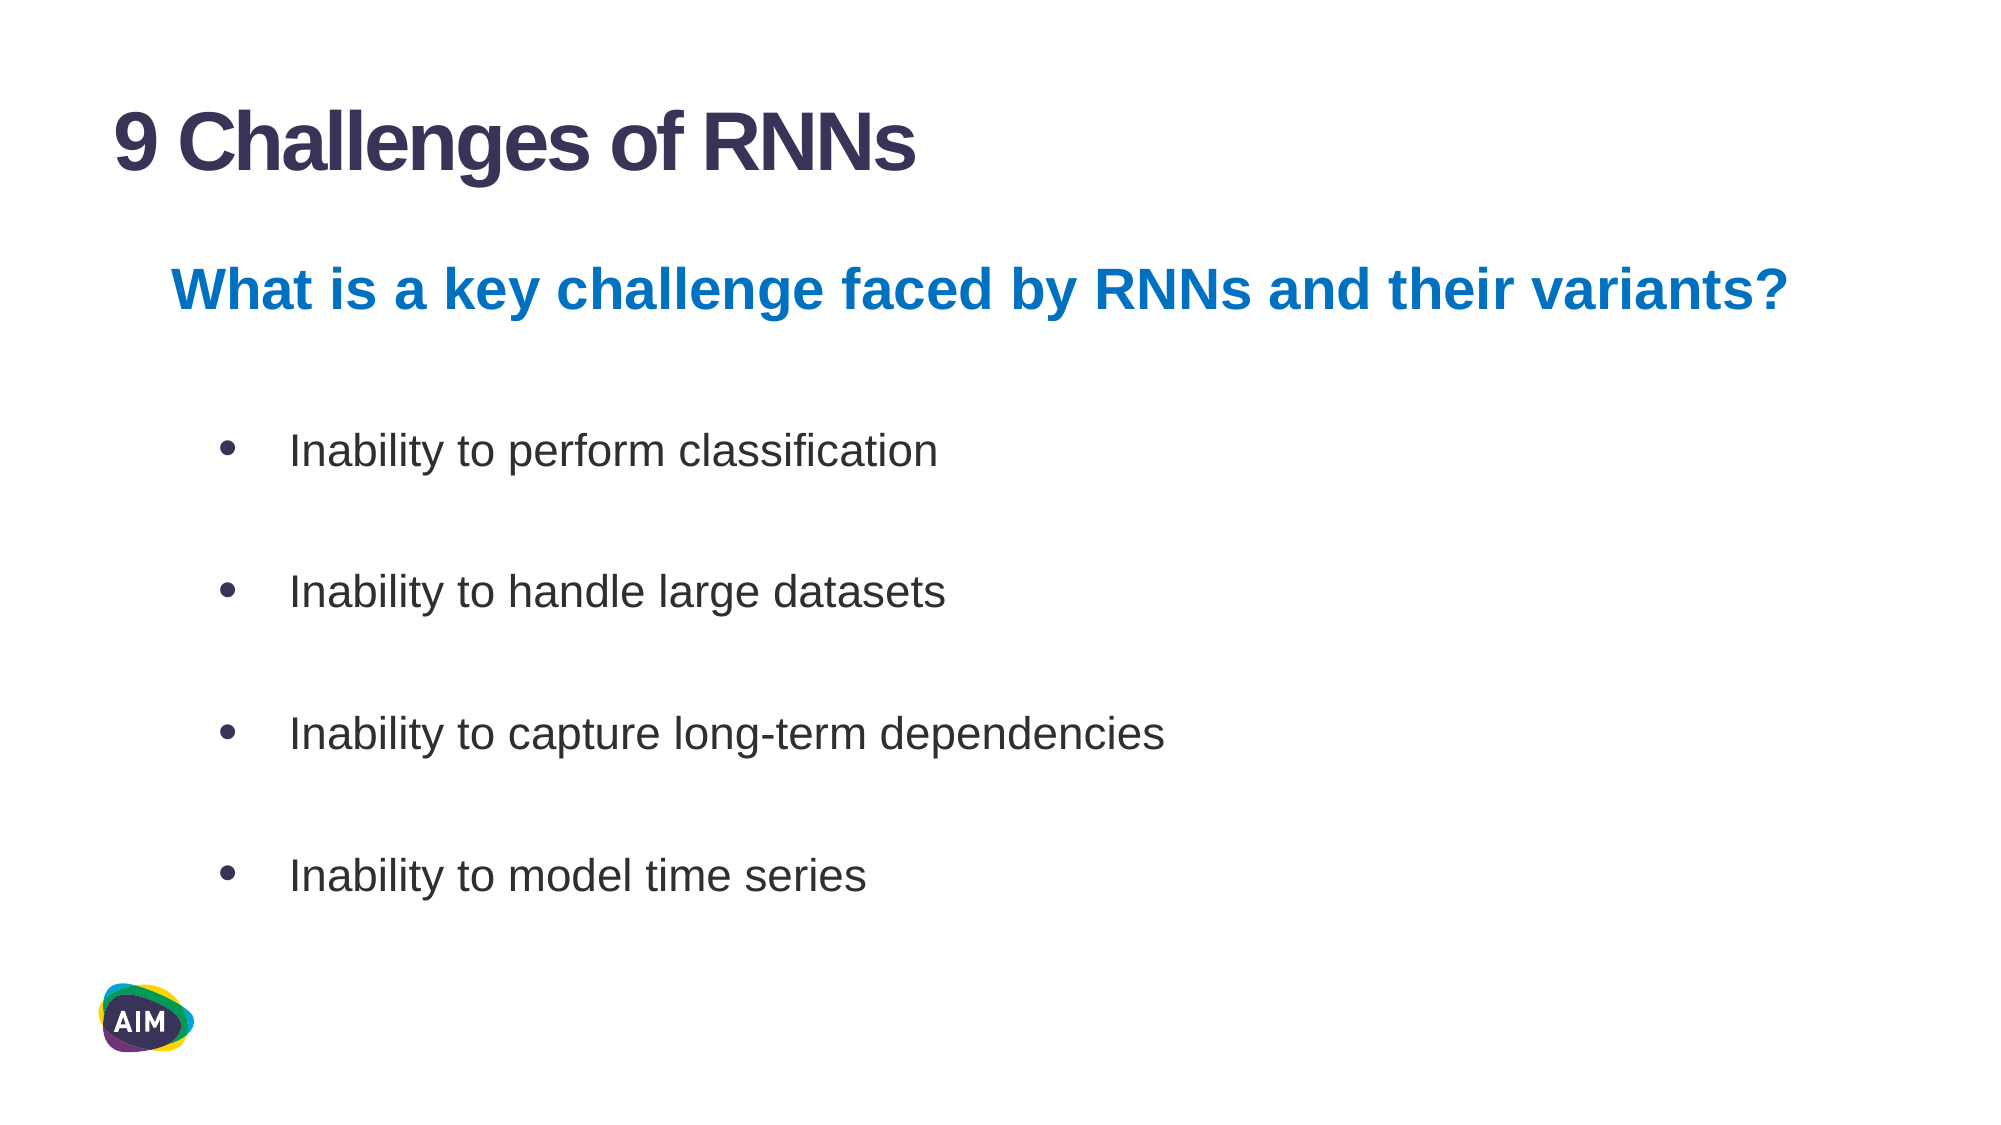

# 9 Challenges of RNNs
What is a key challenge faced by RNNs and their variants?
Inability to perform classification
Inability to handle large datasets
Inability to capture long-term dependencies
Inability to model time series